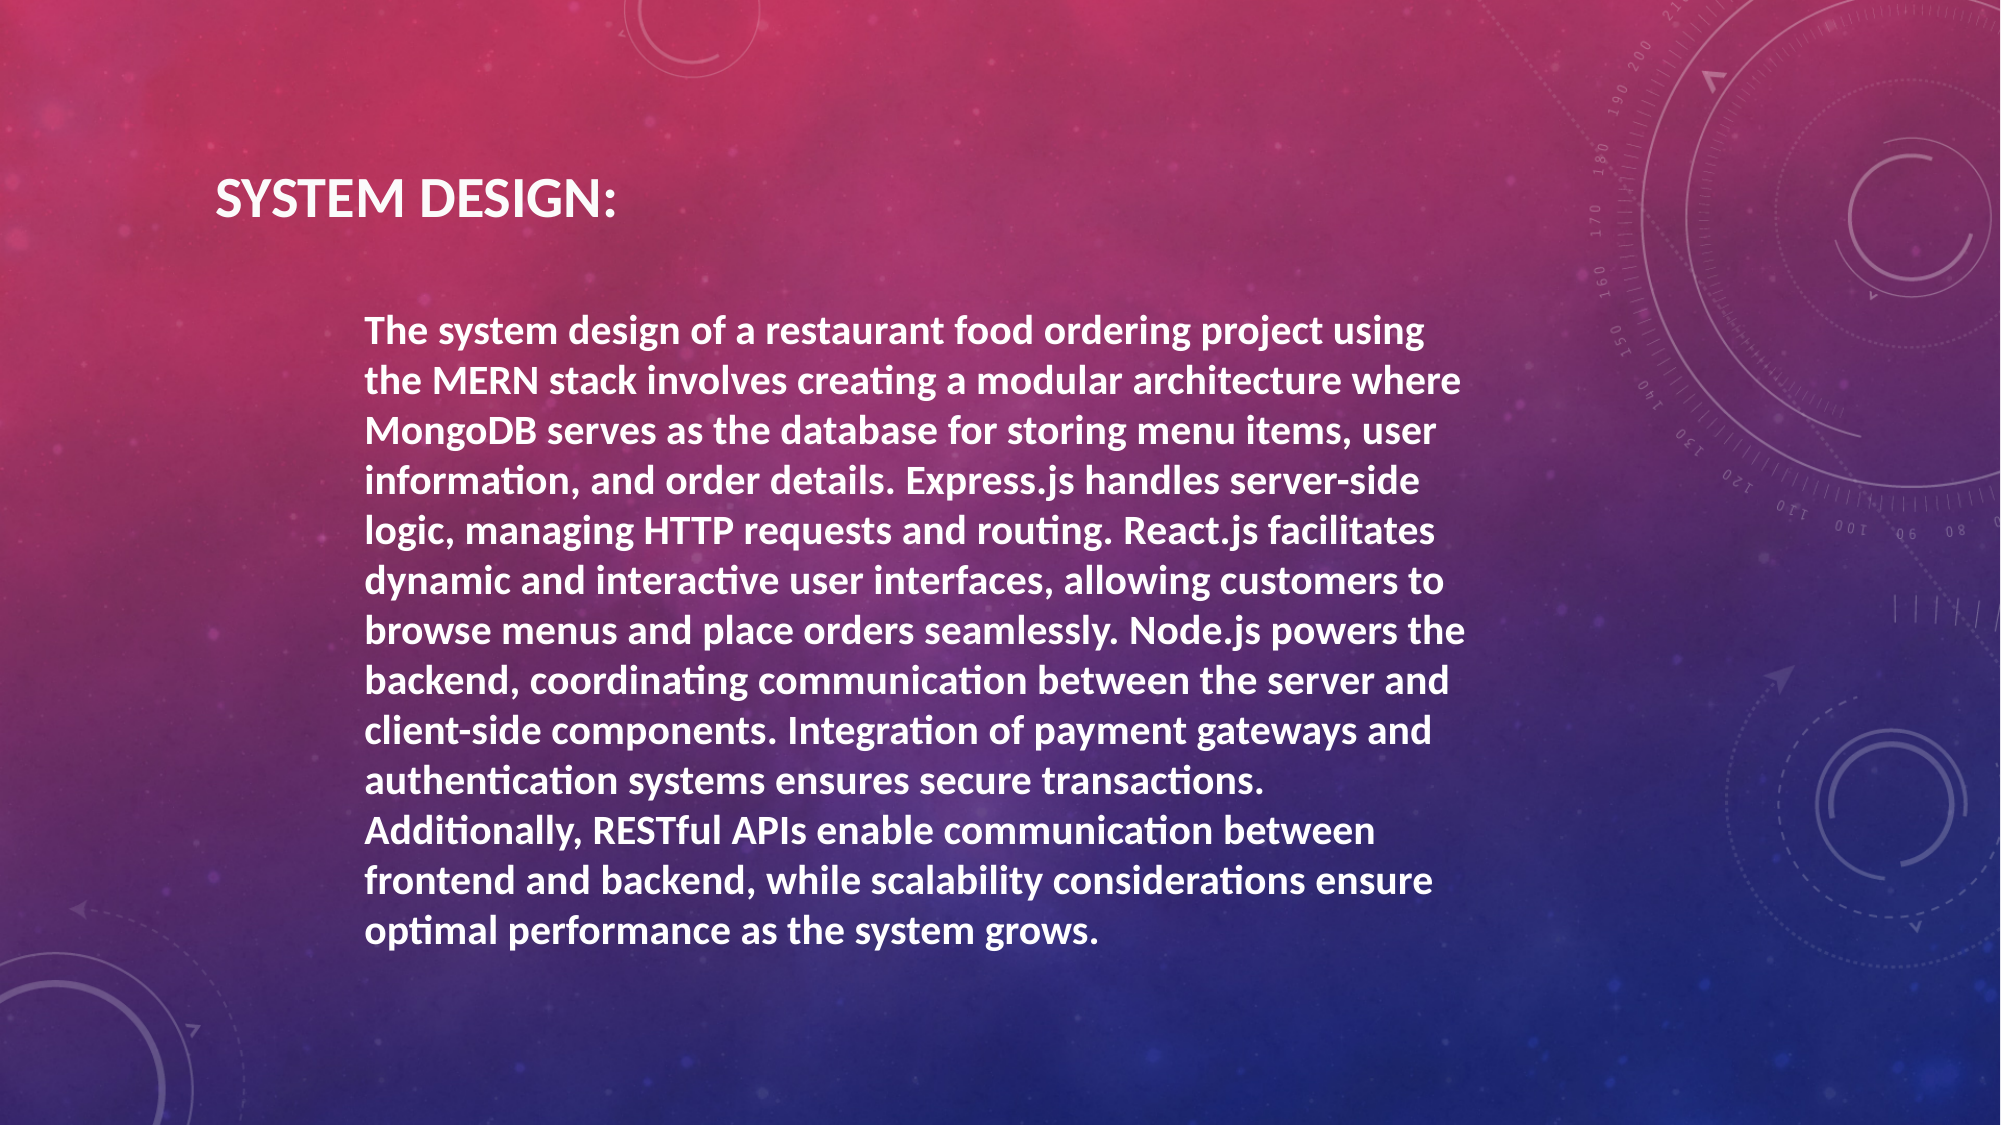

SYSTEM DESIGN:
The system design of a restaurant food ordering project using the MERN stack involves creating a modular architecture where MongoDB serves as the database for storing menu items, user information, and order details. Express.js handles server-side logic, managing HTTP requests and routing. React.js facilitates dynamic and interactive user interfaces, allowing customers to browse menus and place orders seamlessly. Node.js powers the backend, coordinating communication between the server and client-side components. Integration of payment gateways and authentication systems ensures secure transactions. Additionally, RESTful APIs enable communication between frontend and backend, while scalability considerations ensure optimal performance as the system grows.